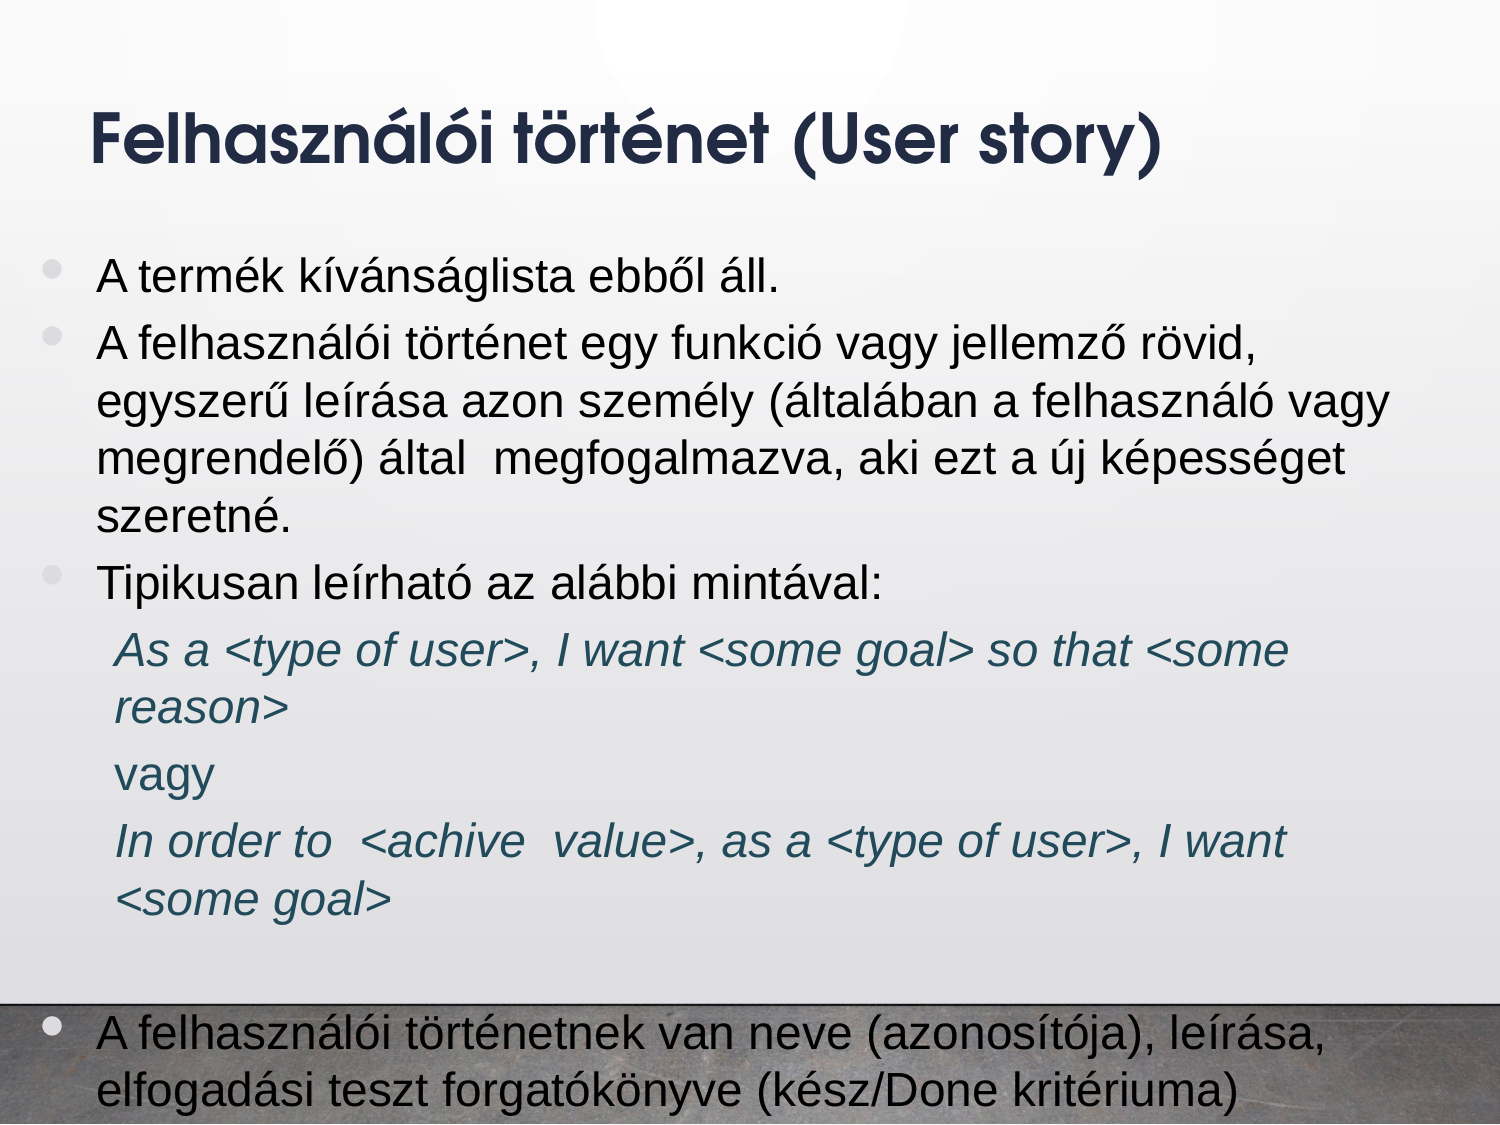

Felhasználói történet (User story)
A termék kívánságlista ebből áll.
A felhasználói történet egy funkció vagy jellemző rövid, egyszerű leírása azon személy (általában a felhasználó vagy megrendelő) által  megfogalmazva, aki ezt a új képességet szeretné.
Tipikusan leírható az alábbi mintával:
As a <type of user>, I want <some goal> so that <some reason>
vagy
In order to  <achive  value>, as a <type of user>, I want <some goal>

A felhasználói történetnek van neve (azonosítója), leírása, elfogadási teszt forgatókönyve (kész/Done kritériuma)